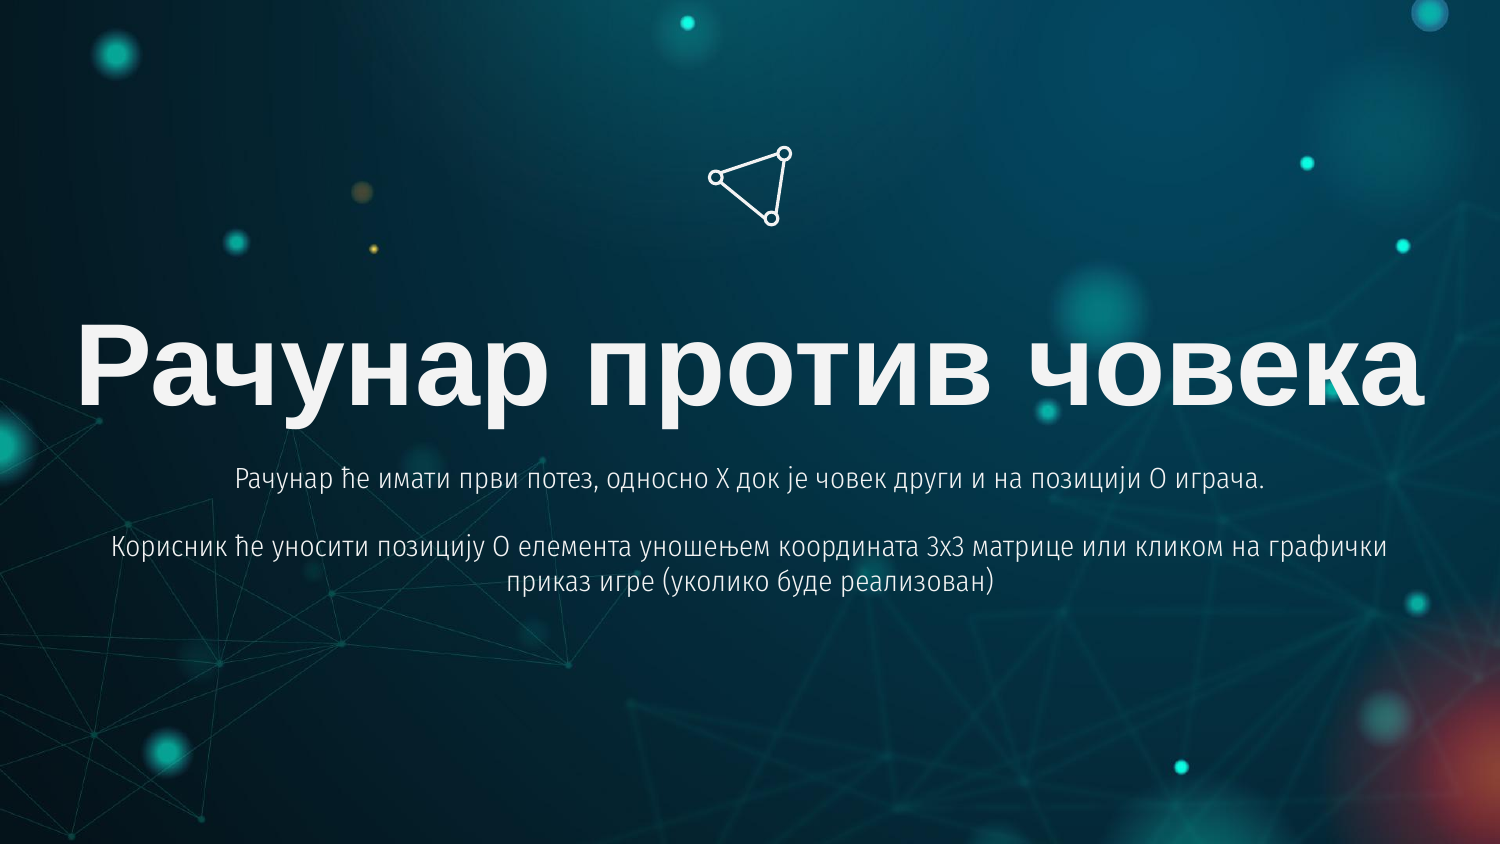

# Рачунар против човека
Рачунар ће имати први потез, односно Х док је човек други и на позицији О играча.
Корисник ће уносити позицију О елемента уношењем координата 3х3 матрице или кликом на графички приказ игре (уколико буде реализован)